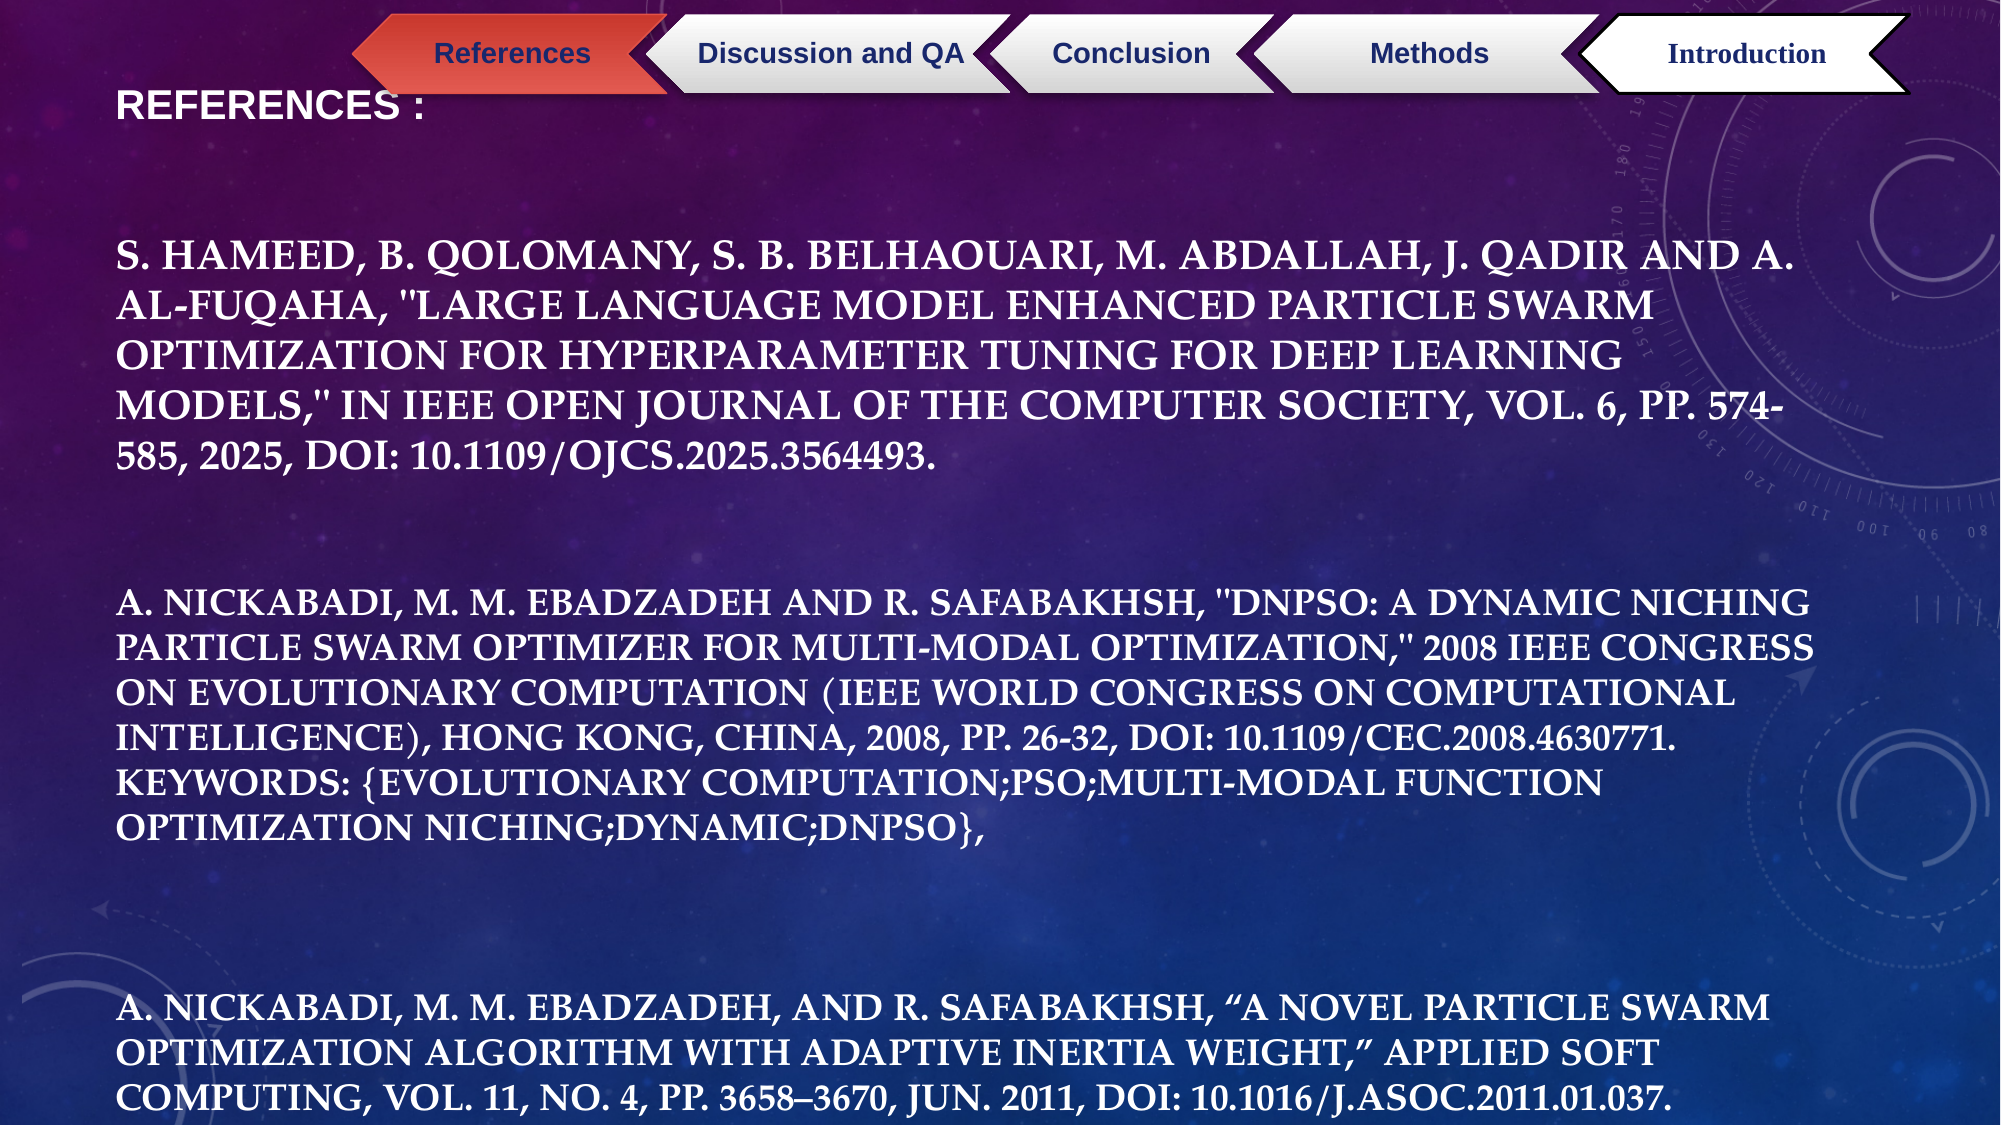

Introduction
Methods
Conclusion
Discussion and QA
References
# References : S. Hameed, B. Qolomany, S. B. Belhaouari, M. Abdallah, J. Qadir and A. Al-Fuqaha, "Large Language Model Enhanced Particle Swarm Optimization for Hyperparameter Tuning for Deep Learning Models," in IEEE Open Journal of the Computer Society, vol. 6, pp. 574-585, 2025, doi: 10.1109/OJCS.2025.3564493. A. Nickabadi, M. M. Ebadzadeh and R. Safabakhsh, "DNPSO: A Dynamic Niching Particle Swarm Optimizer for multi-modal optimization," 2008 IEEE Congress on Evolutionary Computation (IEEE World Congress on Computational Intelligence), Hong Kong, China, 2008, pp. 26-32, doi: 10.1109/CEC.2008.4630771. keywords: {Evolutionary computation;PSO;multi-modal function optimization niching;dynamic;DNPSO}, A. Nickabadi, M. M. Ebadzadeh, and R. Safabakhsh, “A novel particle swarm optimization algorithm with adaptive inertia weight,” Applied Soft Computing, vol. 11, no. 4, pp. 3658–3670, Jun. 2011, doi: 10.1016/j.asoc.2011.01.037.